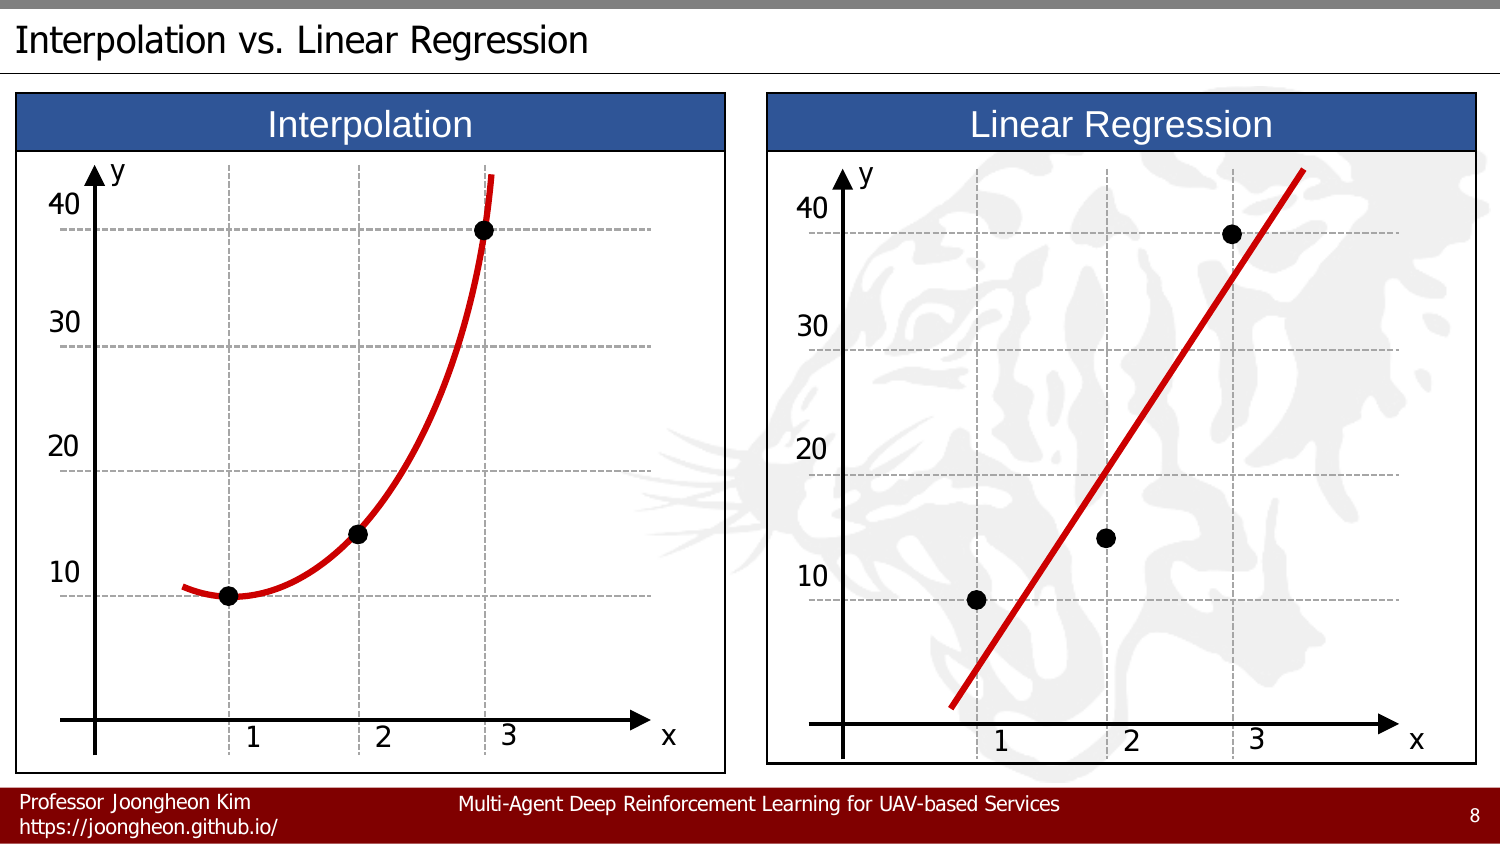

# Interpolation vs. Linear Regression
Linear Regression
Interpolation

y
y

40
40

30
30
20
20

10
10

3
x
2
1
3
x
2
1
8